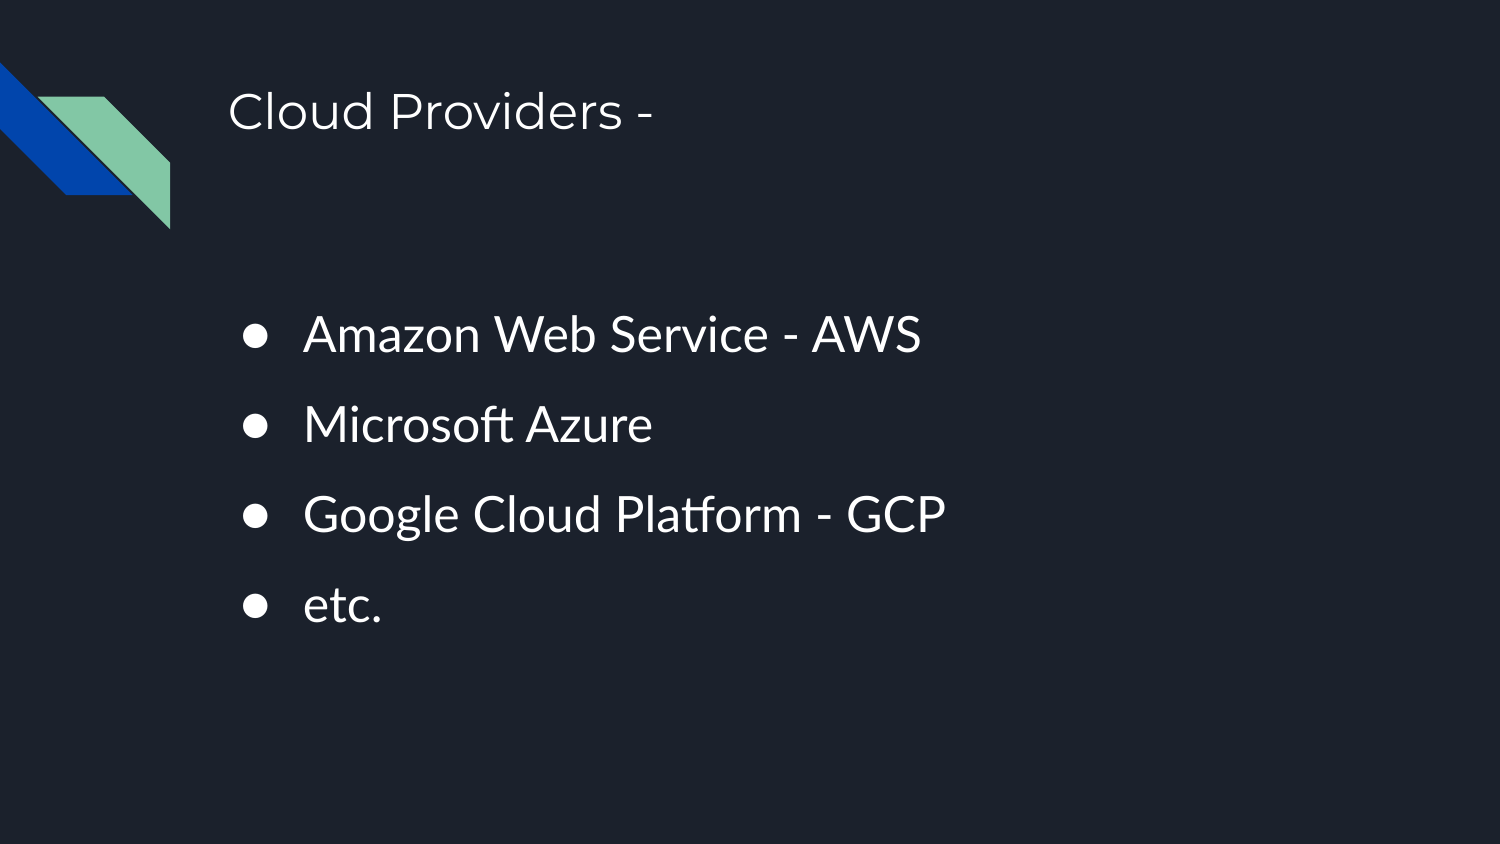

# Cloud Providers -
Amazon Web Service - AWS
Microsoft Azure
Google Cloud Platform - GCP
etc.